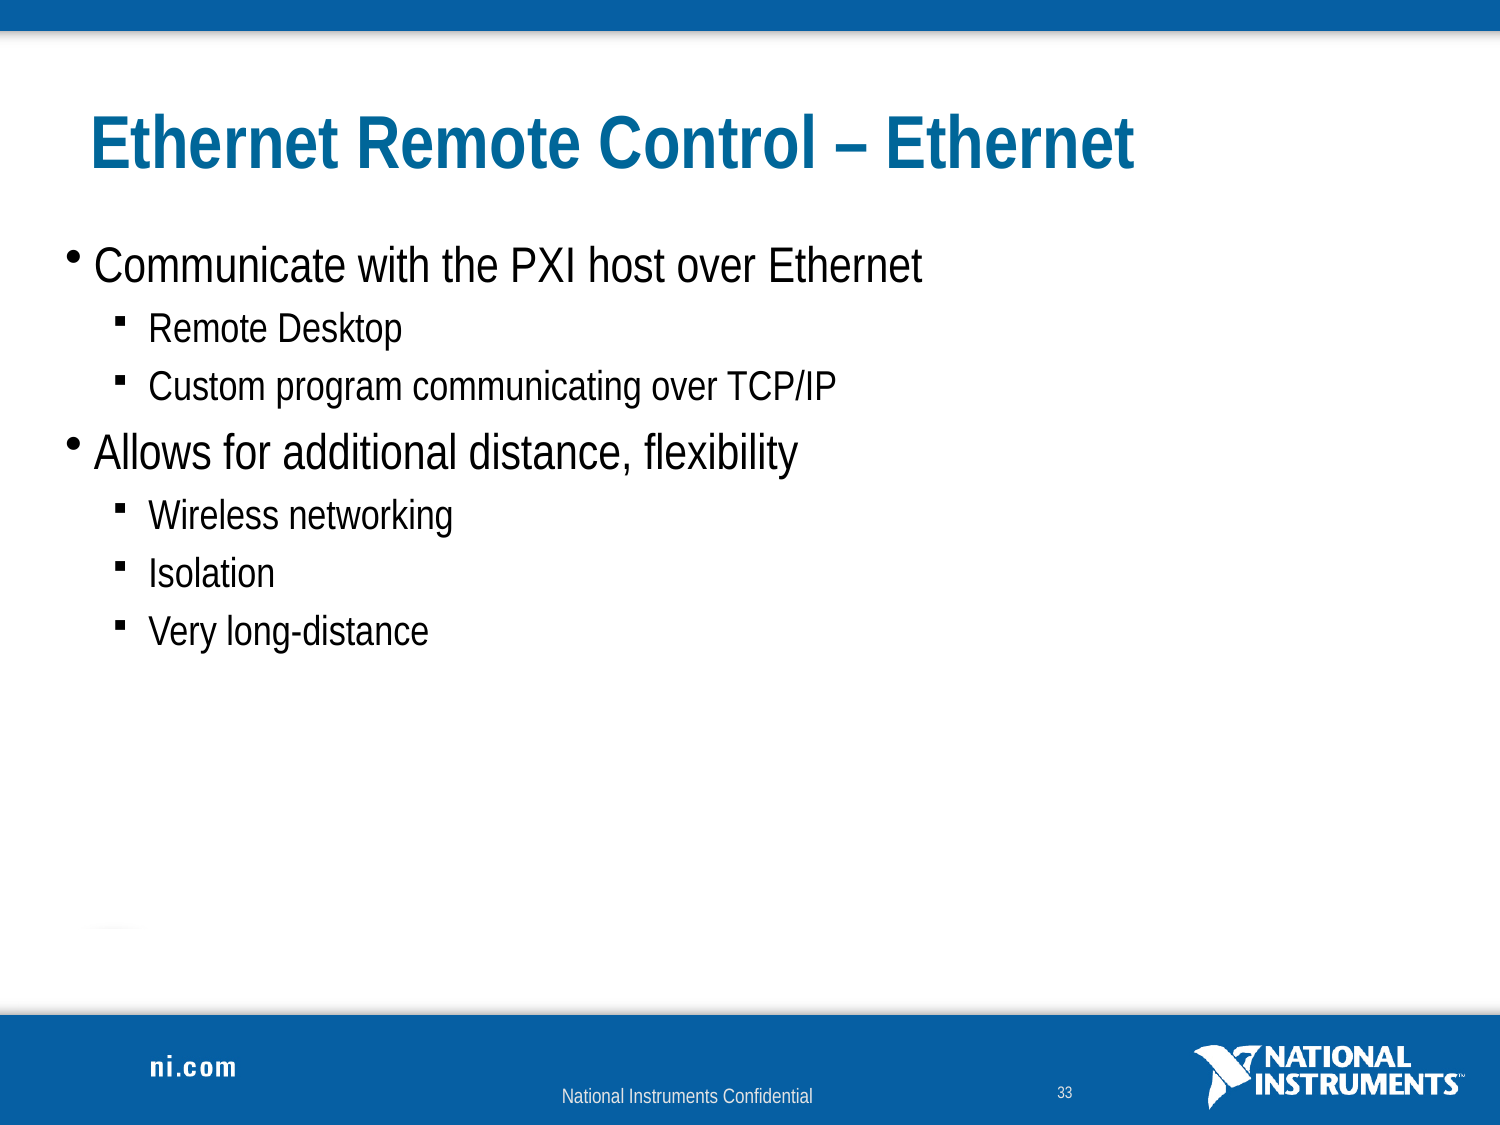

# Ethernet Remote Control – Ethernet
Communicate with the PXI host over Ethernet
Remote Desktop
Custom program communicating over TCP/IP
Allows for additional distance, flexibility
Wireless networking
Isolation
Very long-distance